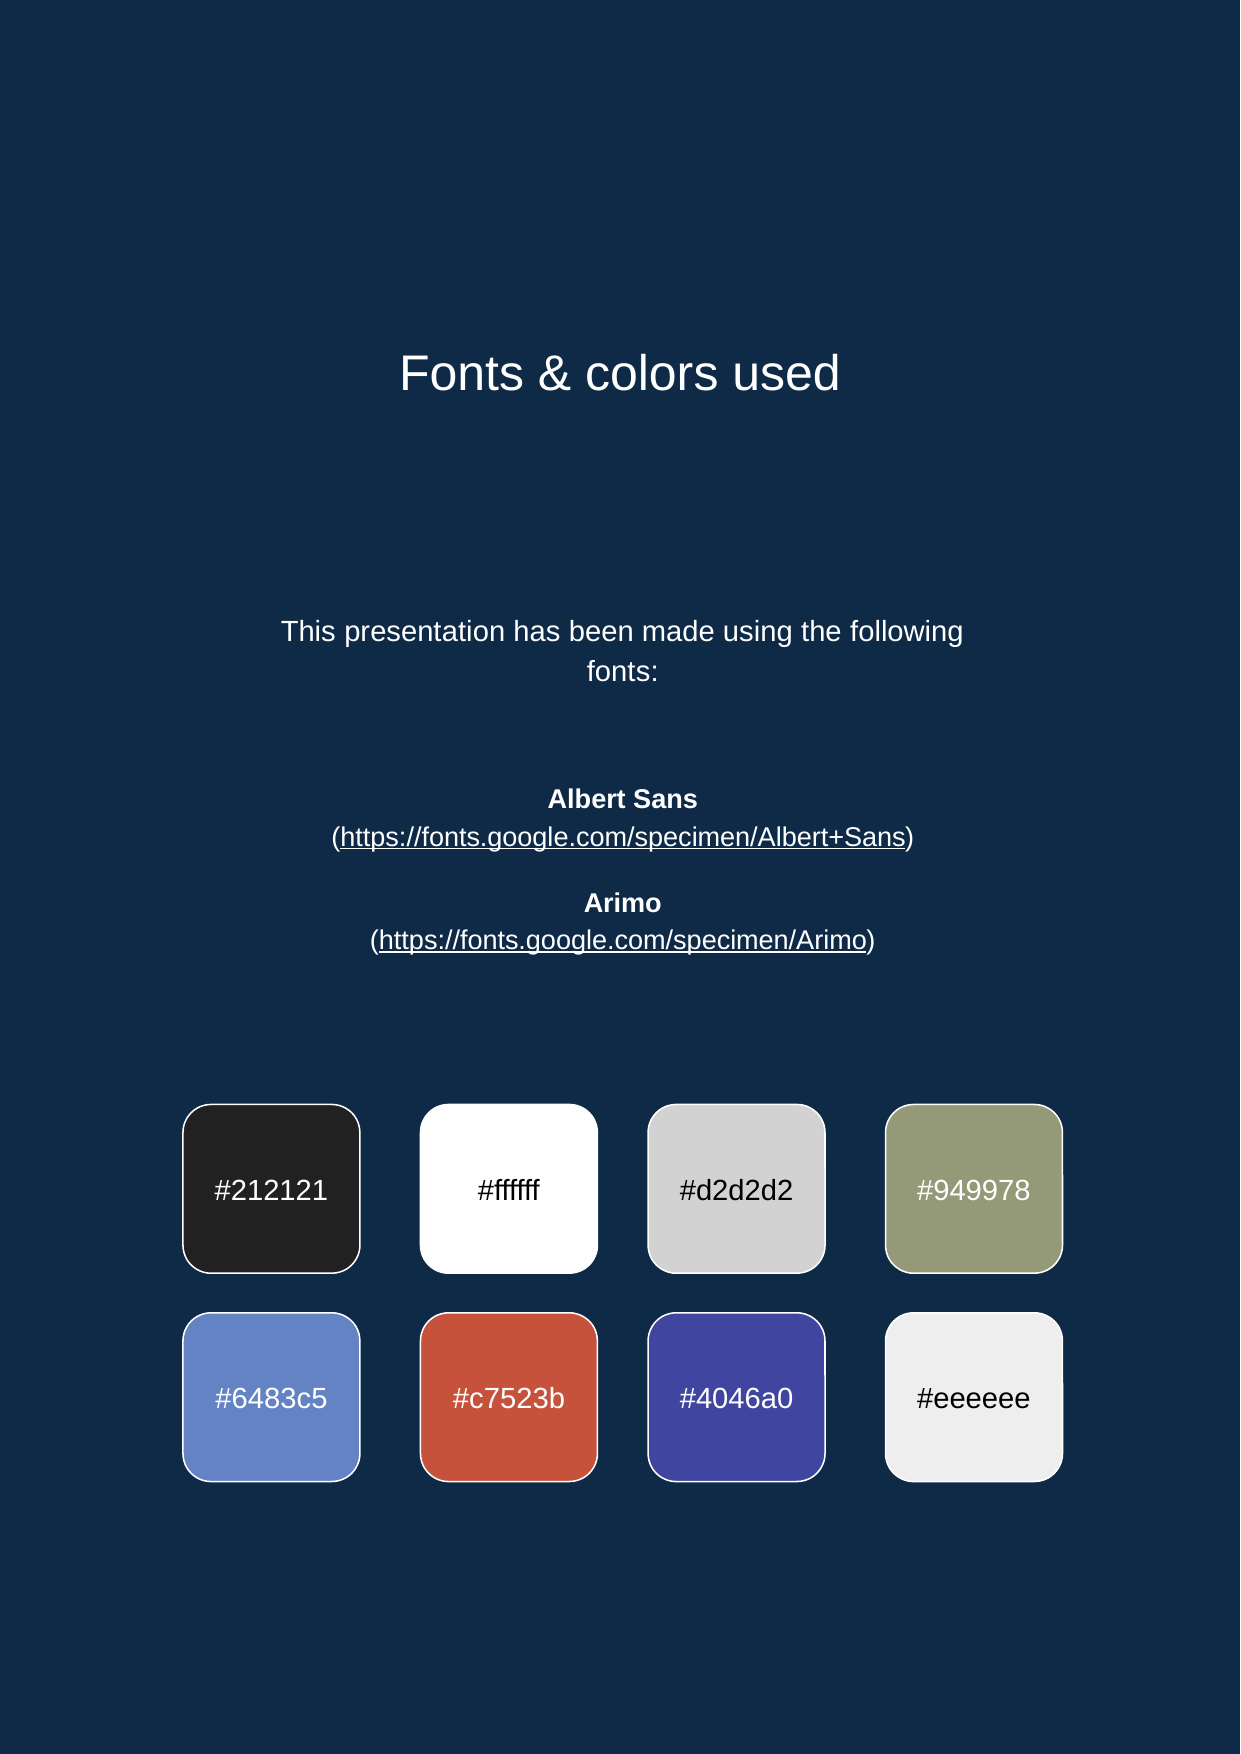

Fonts & colors used
This presentation has been made using the following fonts:

Albert Sans
(https://fonts.google.com/specimen/Albert+Sans)

Arimo
(https://fonts.google.com/specimen/Arimo)

#212121
#ffffff

#6483c5
#c7523b

#d2d2d2
#949978

#4046a0
#eeeeee